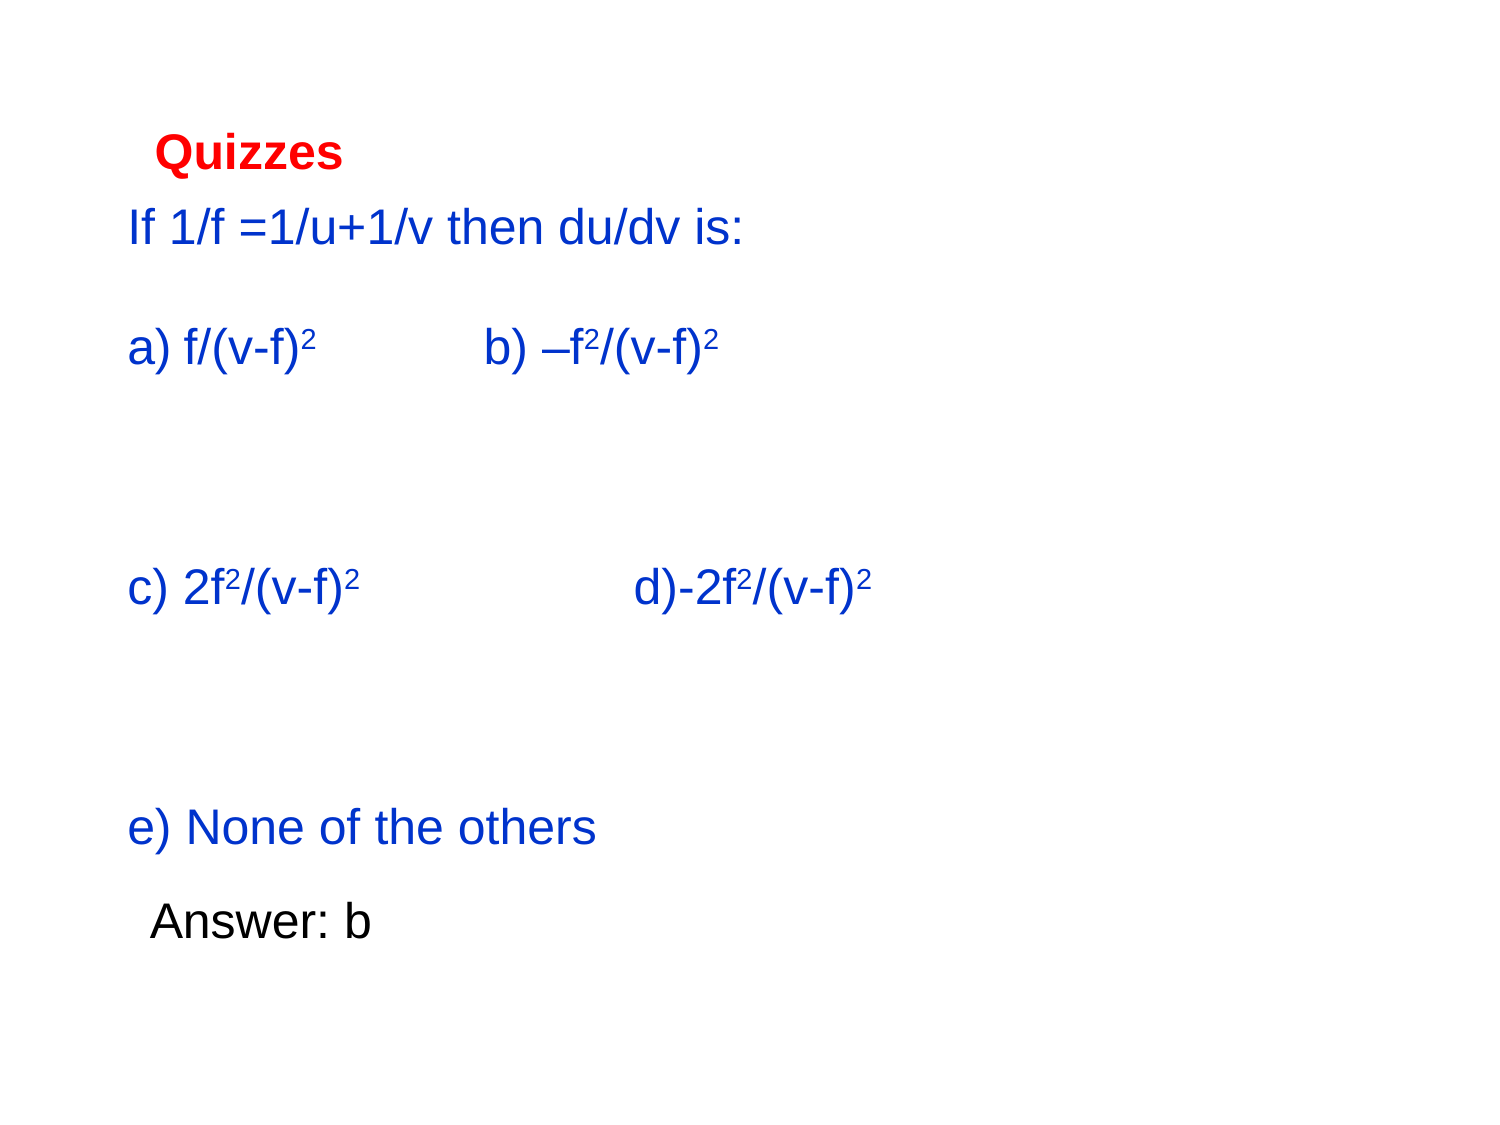

Quizzes
If 1/f =1/u+1/v then du/dv is:

f/(v-f)2		b) –f2/(v-f)2

c) 2f2/(v-f)2		d)-2f2/(v-f)2

e) None of the others
Answer: b